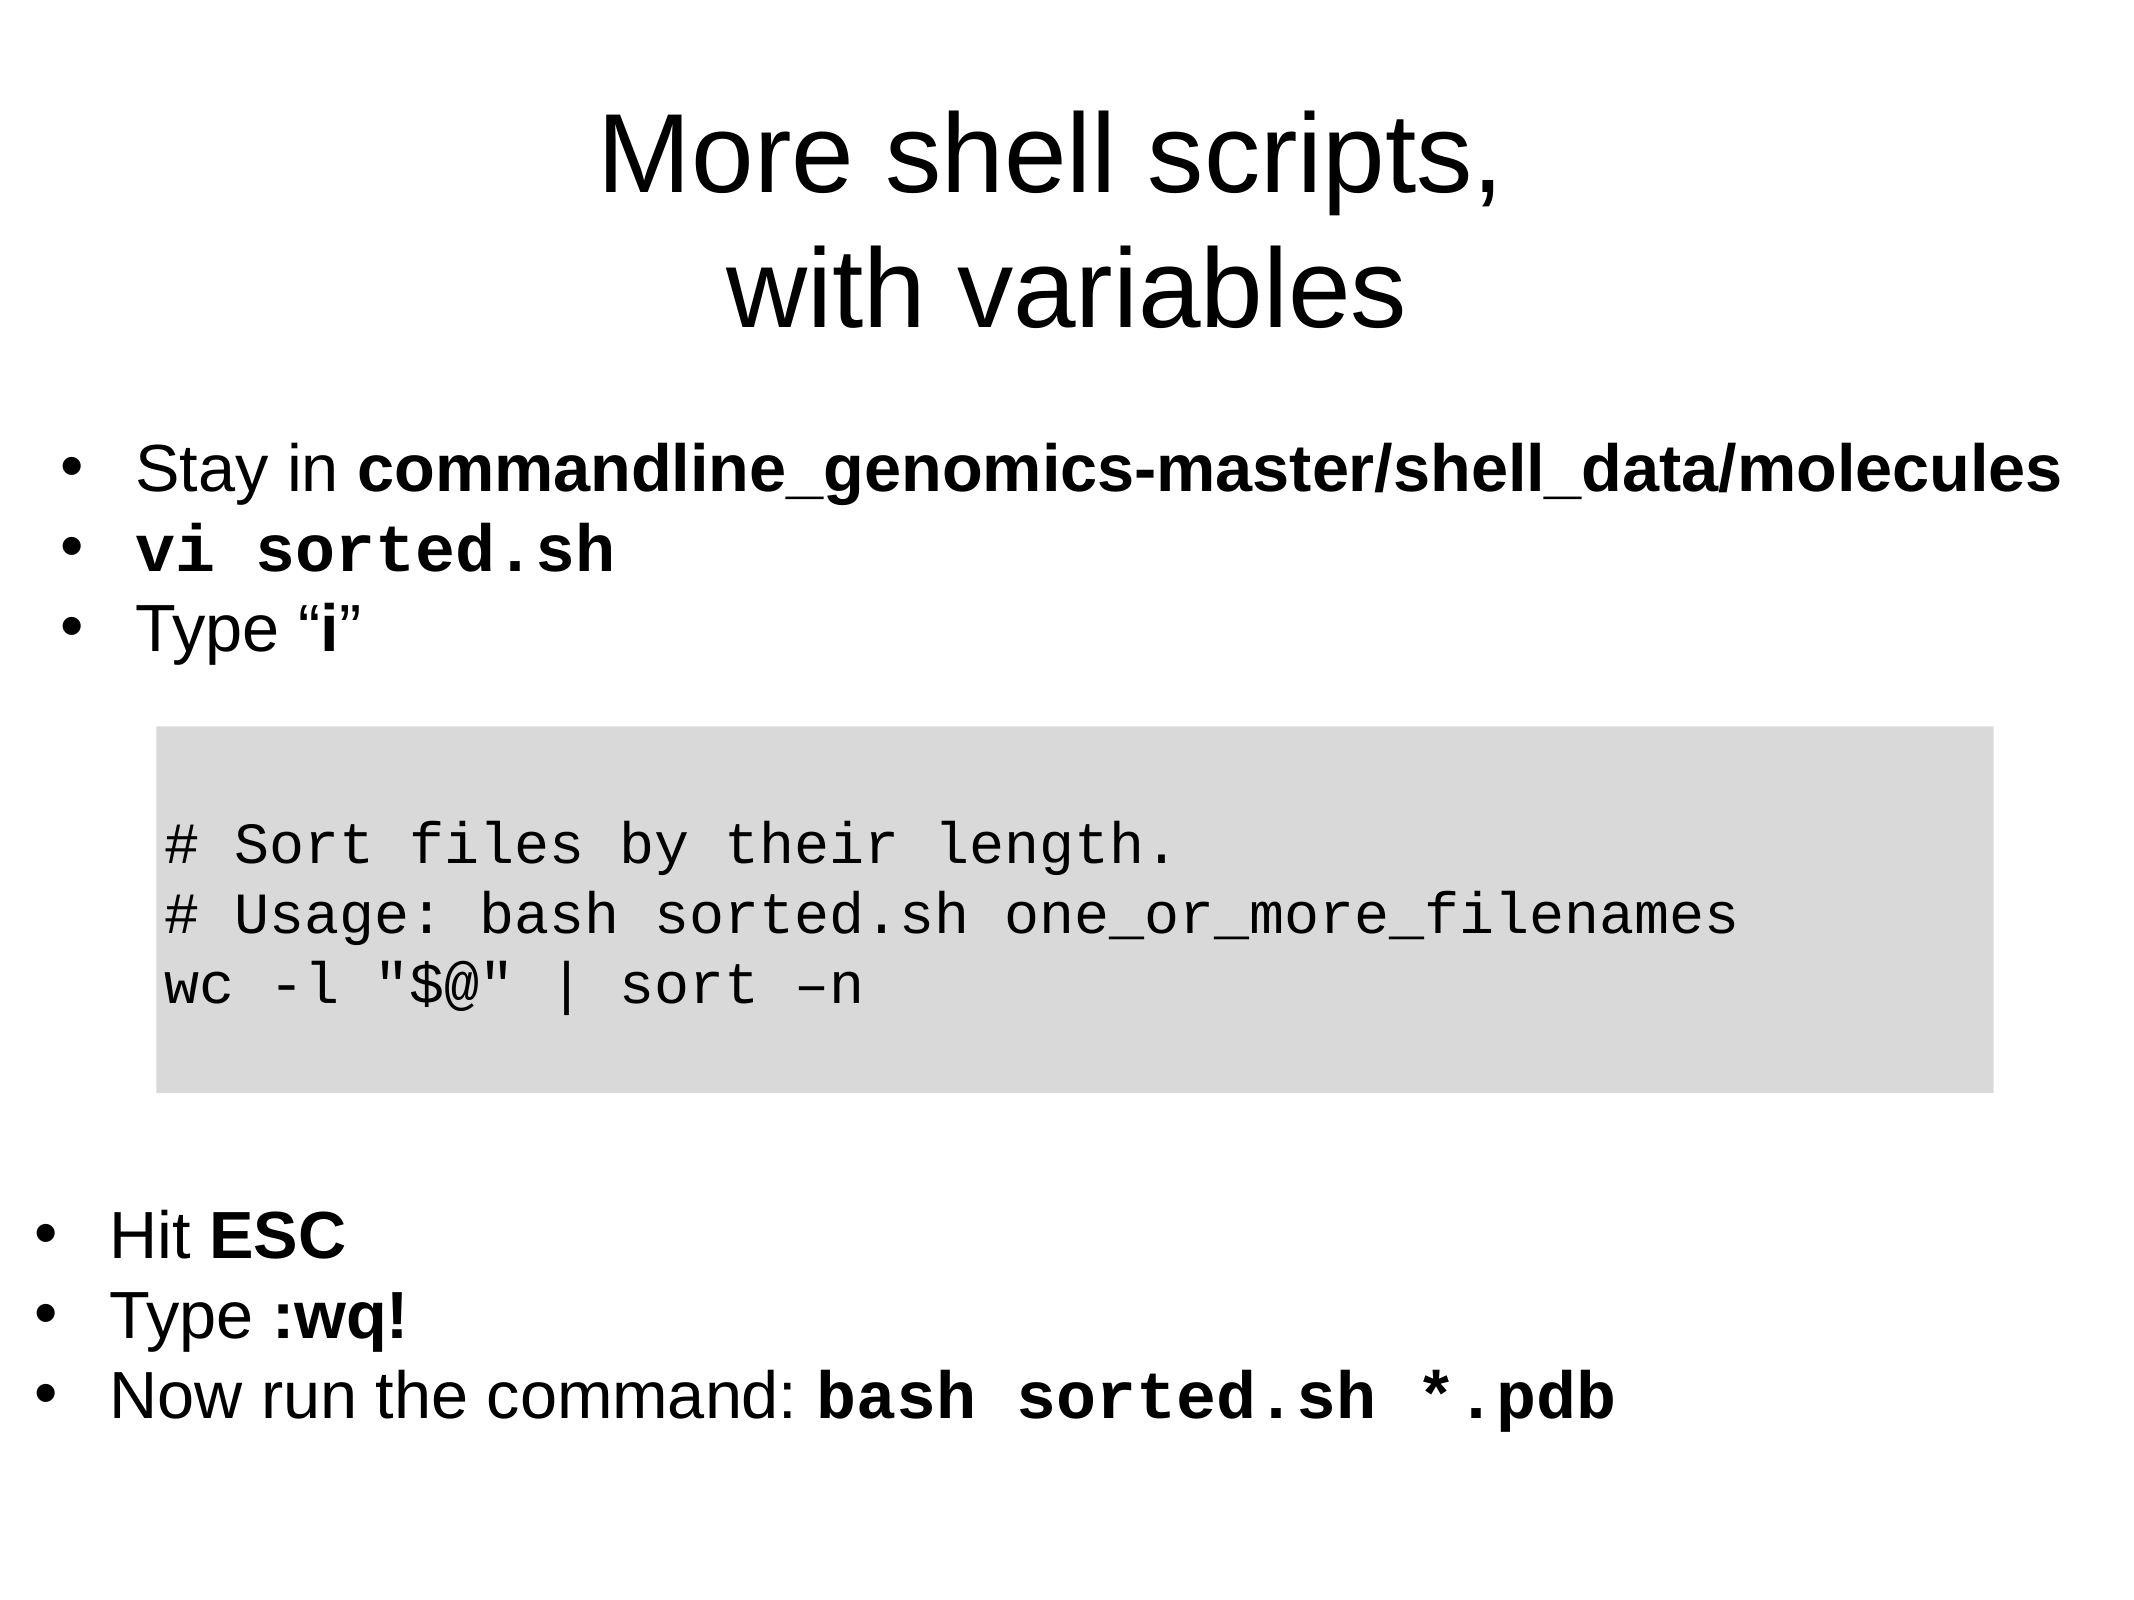

More shell scripts,
with variables
Stay in commandline_genomics-master/shell_data/molecules
vi sorted.sh
Type “i”

# Sort files by their length.
# Usage: bash sorted.sh one_or_more_filenames
wc -l "$@" | sort –n

Hit ESC
Type :wq!
Now run the command: bash sorted.sh *.pdb